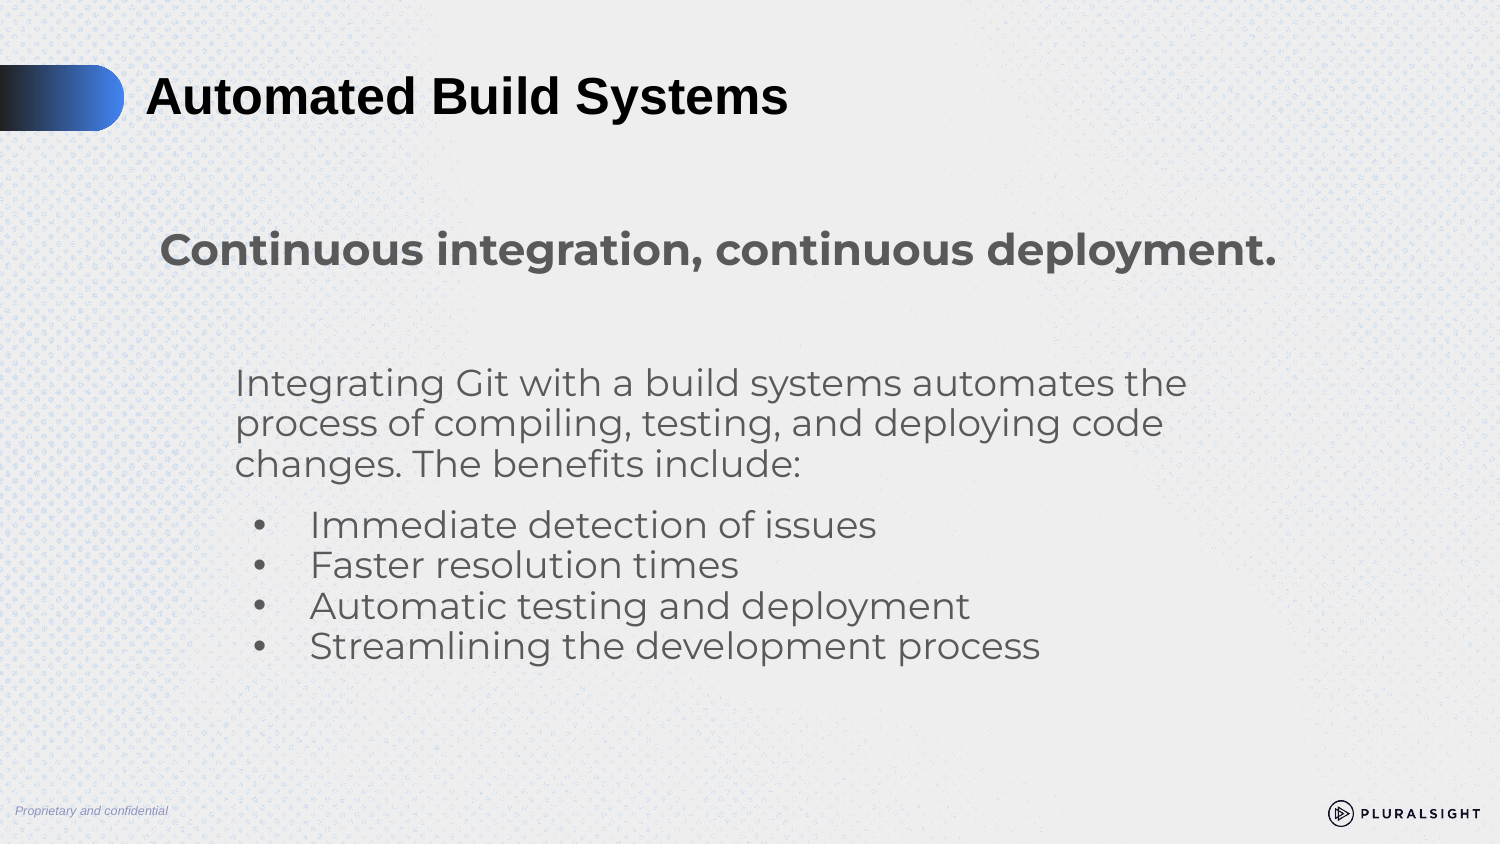

# Automated Build Systems
Continuous integration, continuous deployment.

Integrating Git with a build systems automates the process of compiling, testing, and deploying code changes. The benefits include:
Immediate detection of issues
Faster resolution times
Automatic testing and deployment
Streamlining the development process